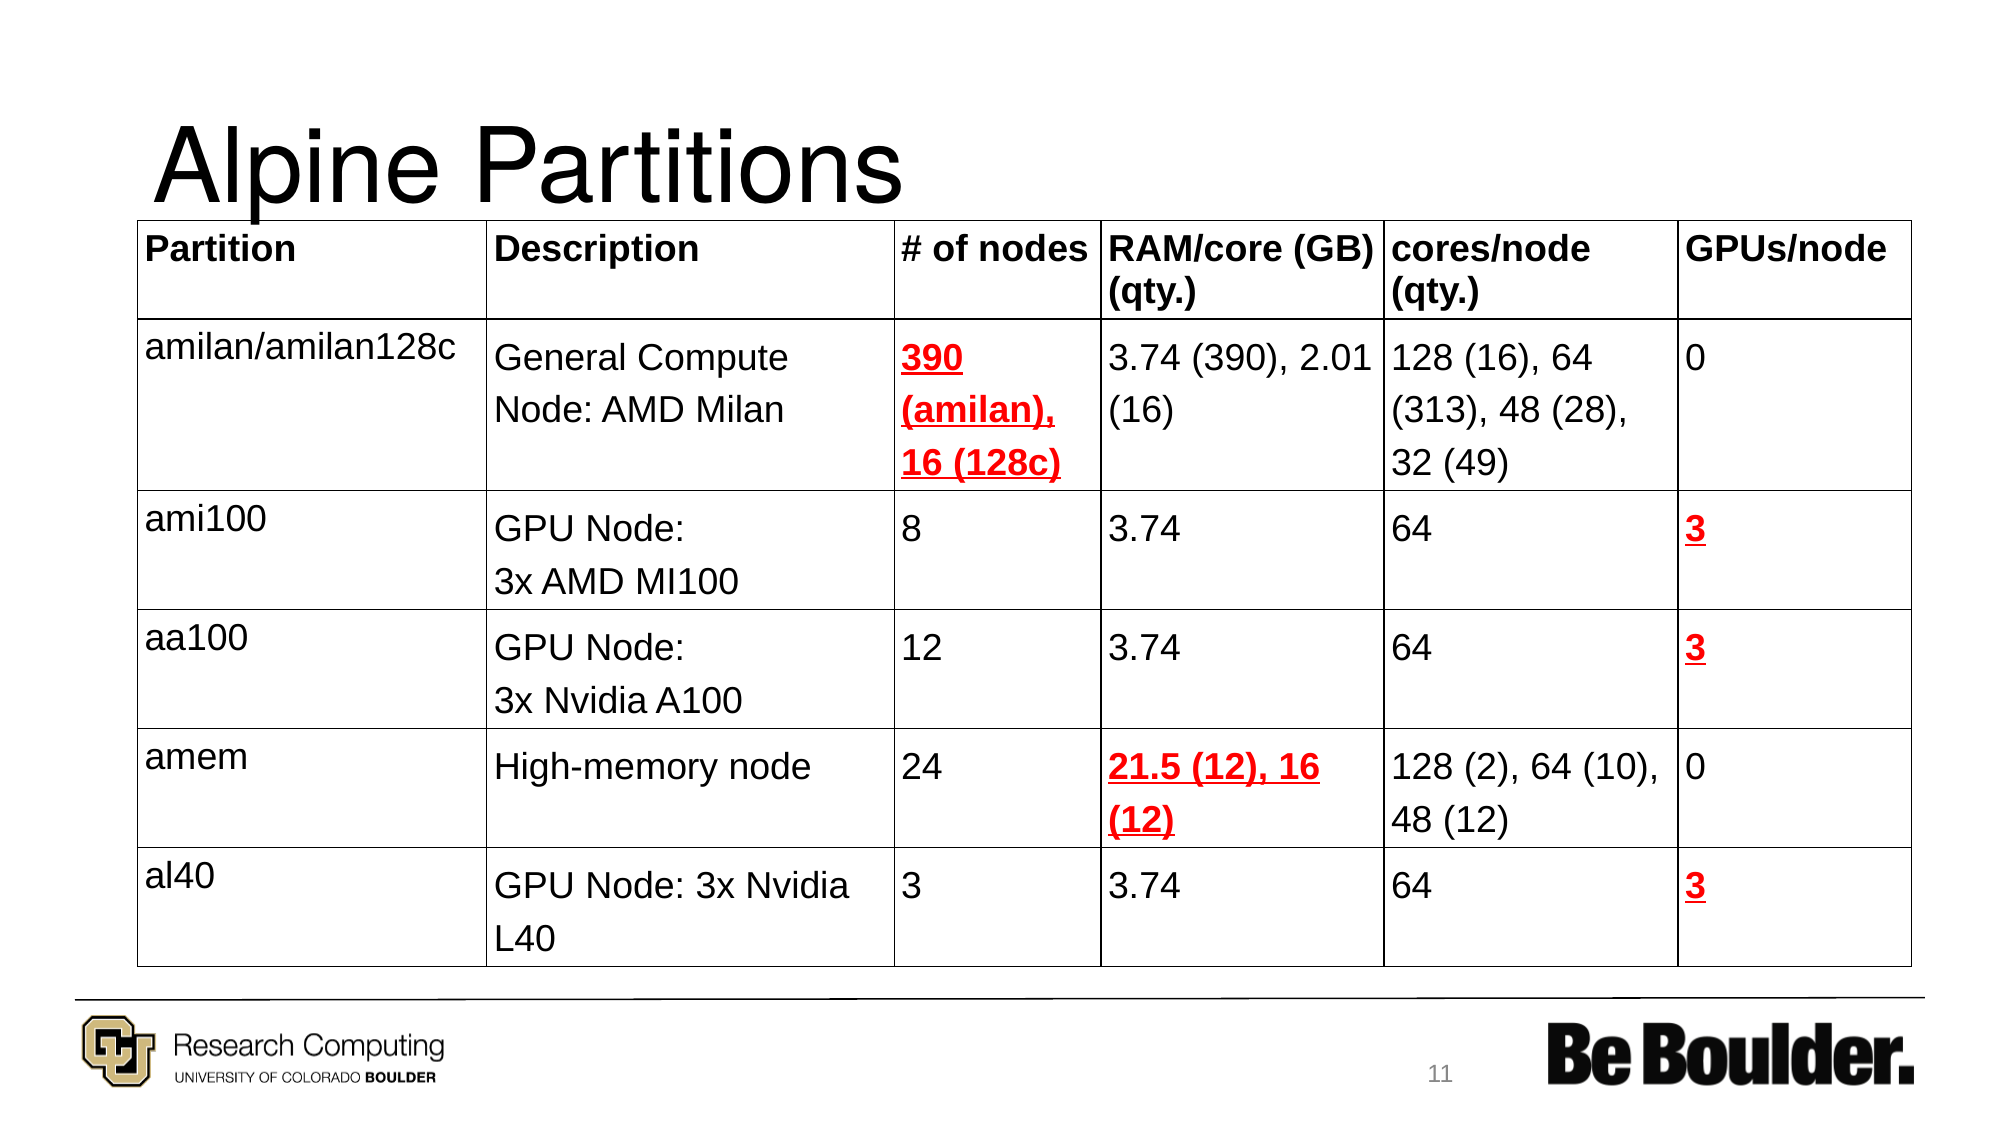

# Alpine Partitions
| Partition | Description | # of nodes | RAM/core (GB) (qty.) | cores/node (qty.) | GPUs/node |
| --- | --- | --- | --- | --- | --- |
| amilan/amilan128c | General Compute Node: AMD Milan | 390 (amilan), 16 (128c) | 3.74 (390), 2.01 (16) | 128 (16), 64 (313), 48 (28), 32 (49) | 0 |
| ami100 | GPU Node: 3x AMD MI100 | 8 | 3.74 | 64 | 3 |
| aa100 | GPU Node: 3x Nvidia A100 | 12 | 3.74 | 64 | 3 |
| amem | High-memory node | 24 | 21.5 (12), 16 (12) | 128 (2), 64 (10), 48 (12) | 0 |
| al40 | GPU Node: 3x Nvidia L40 | 3 | 3.74 | 64 | 3 |
11